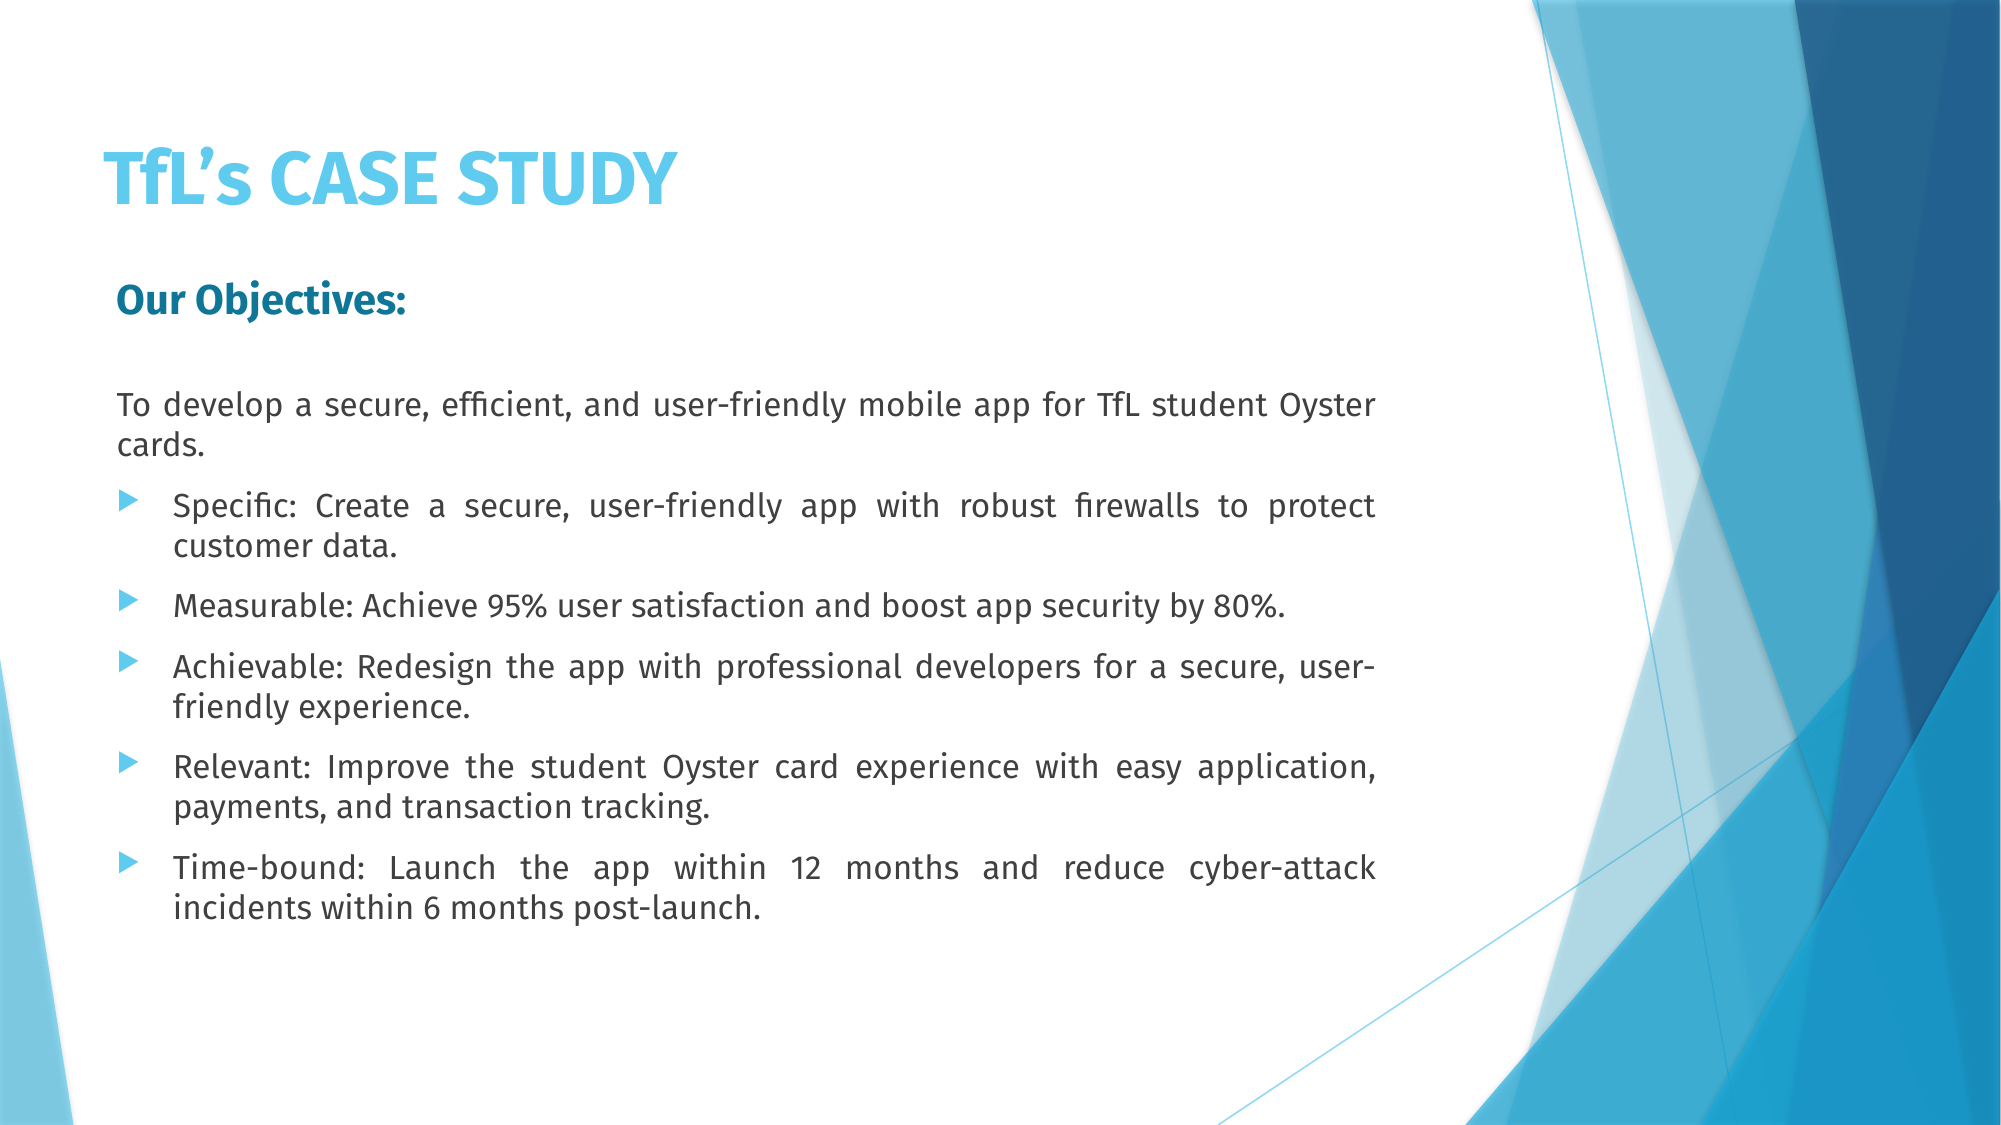

# TfL’s CASE STUDY
Our Objectives:
To develop a secure, efficient, and user-friendly mobile app for TfL student Oyster cards.
Specific: Create a secure, user-friendly app with robust firewalls to protect customer data.
Measurable: Achieve 95% user satisfaction and boost app security by 80%.
Achievable: Redesign the app with professional developers for a secure, user-friendly experience.
Relevant: Improve the student Oyster card experience with easy application, payments, and transaction tracking.
Time-bound: Launch the app within 12 months and reduce cyber-attack incidents within 6 months post-launch.